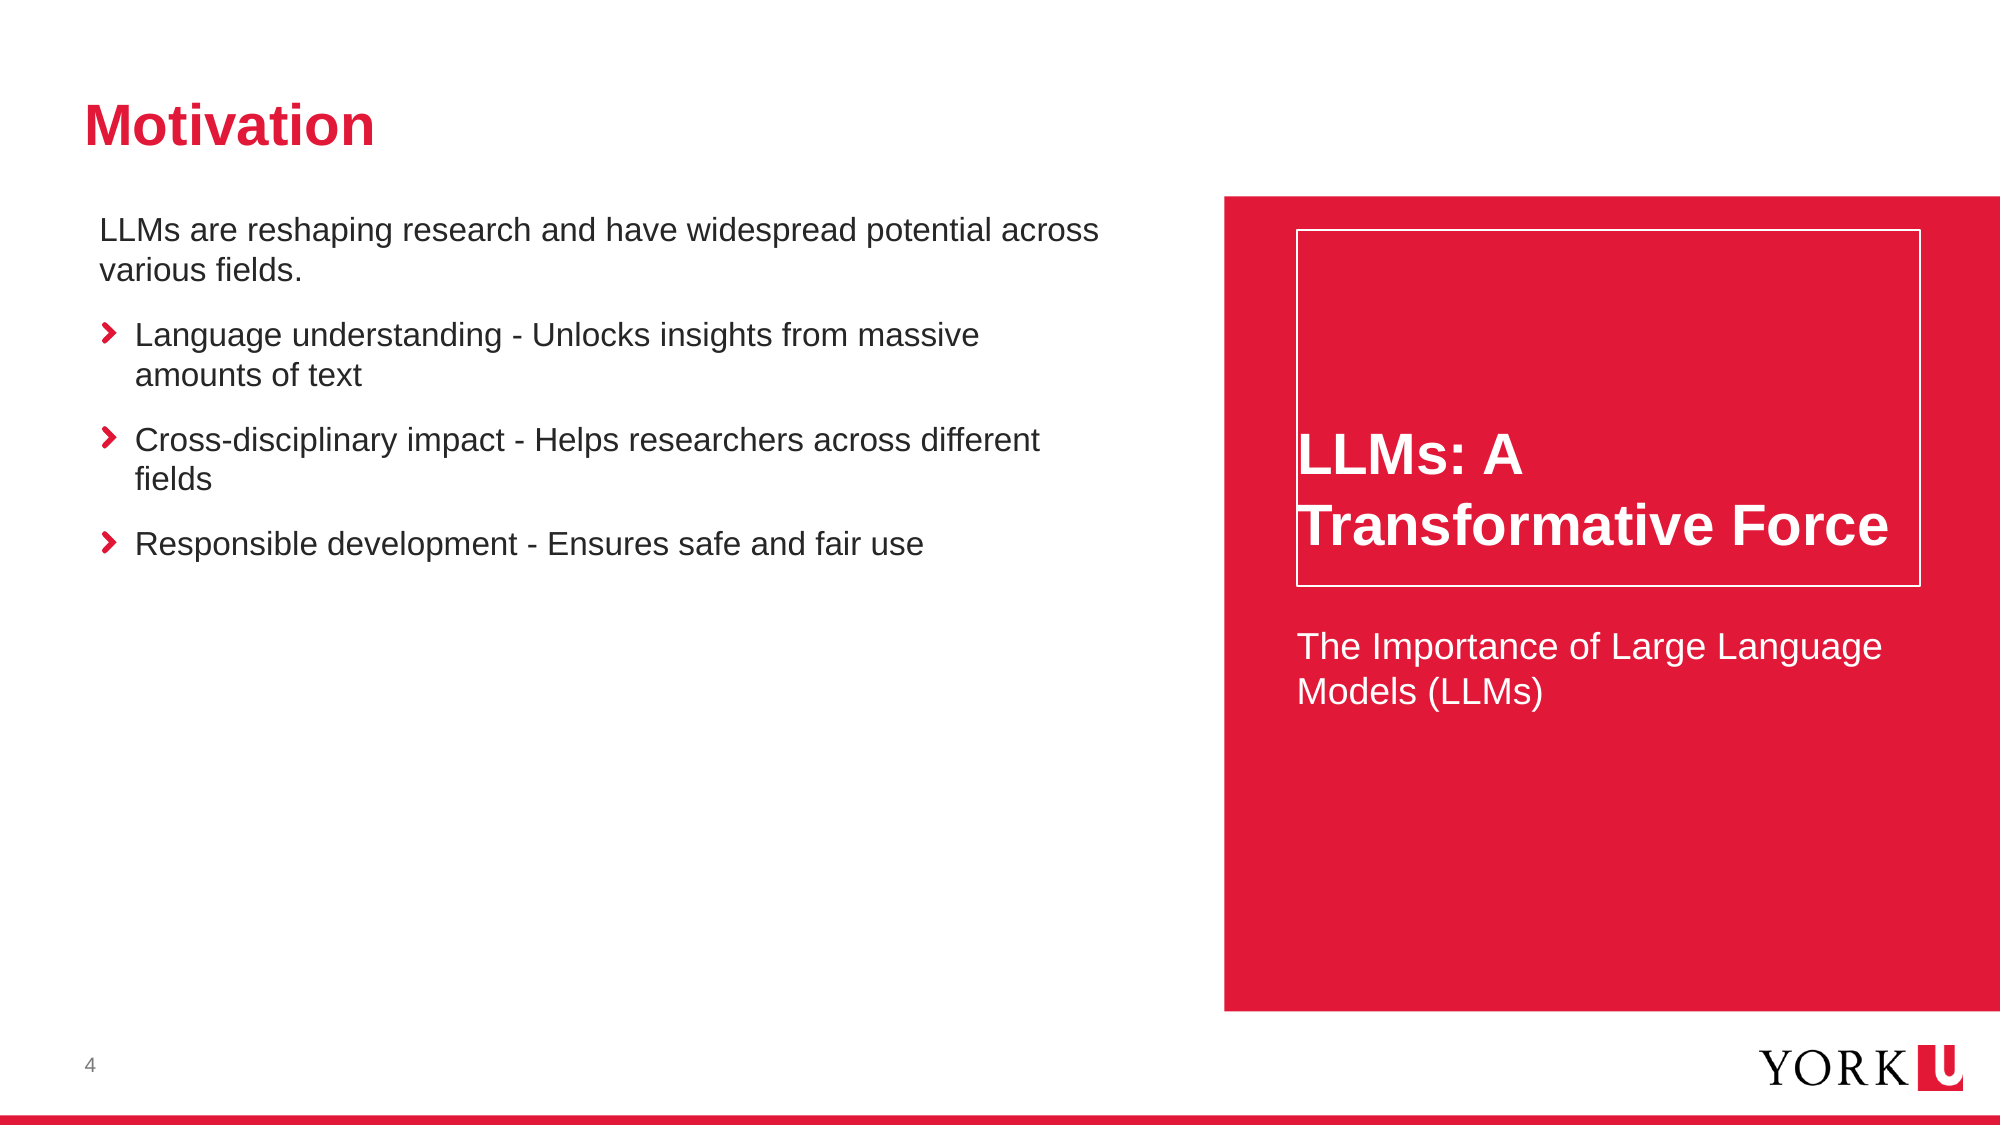

# Motivation
LLMs are reshaping research and have widespread potential across various fields.
Language understanding - Unlocks insights from massive amounts of text
Cross-disciplinary impact - Helps researchers across different fields
Responsible development - Ensures safe and fair use

LLMs: A Transformative Force
The Importance of Large Language Models (LLMs)
4